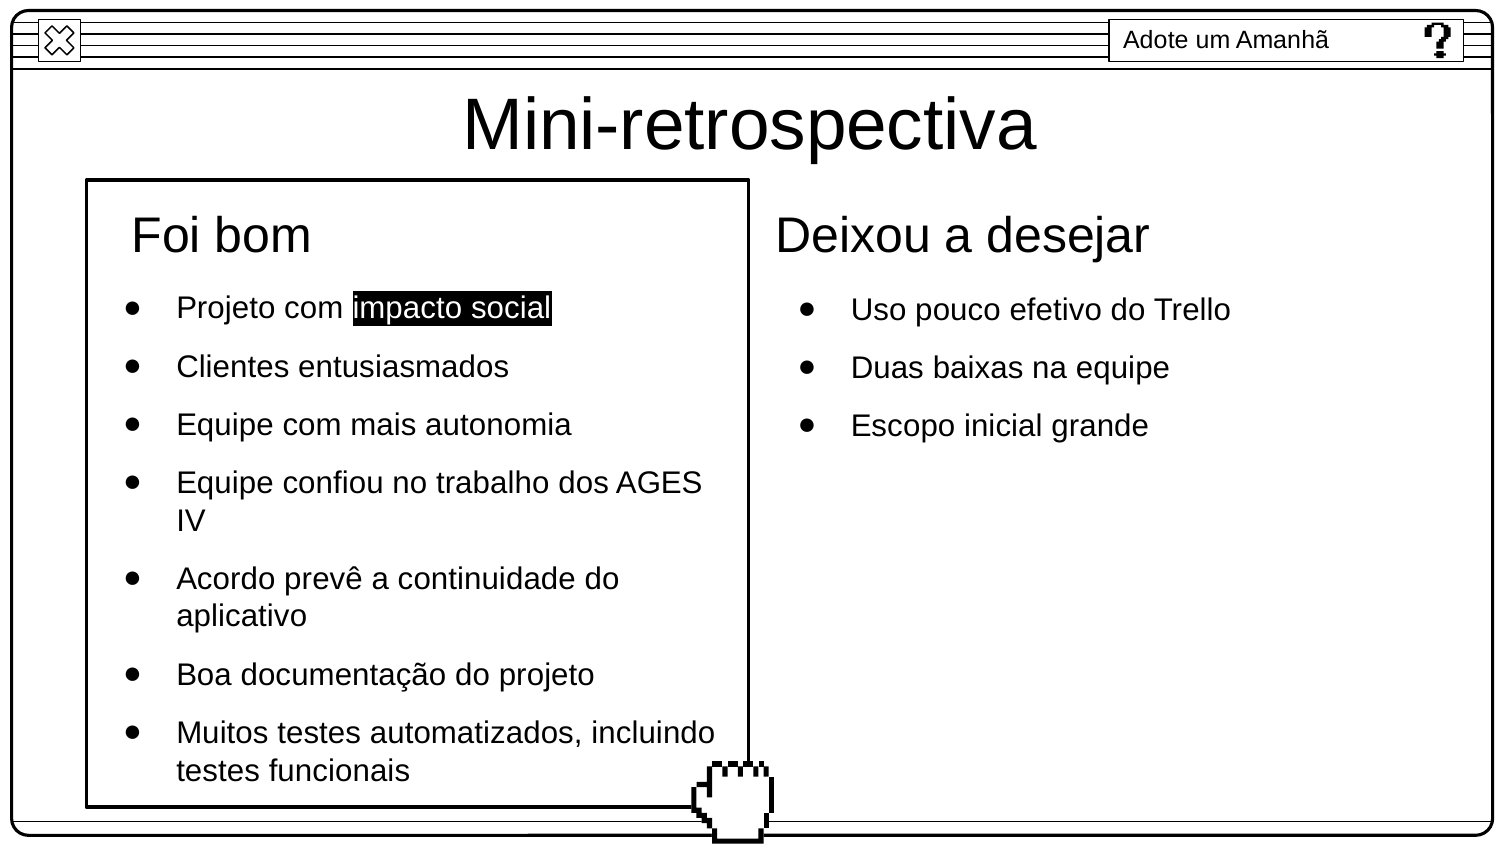

Adote um Amanhã
# Mini-retrospectiva

Foi bom
Deixou a desejar

Projeto com impacto social
Clientes entusiasmados
Equipe com mais autonomia
Equipe confiou no trabalho dos AGES IV
Acordo prevê a continuidade do aplicativo
Boa documentação do projeto
Muitos testes automatizados, incluindo testes funcionais

Uso pouco efetivo do Trello
Duas baixas na equipe
Escopo inicial grande